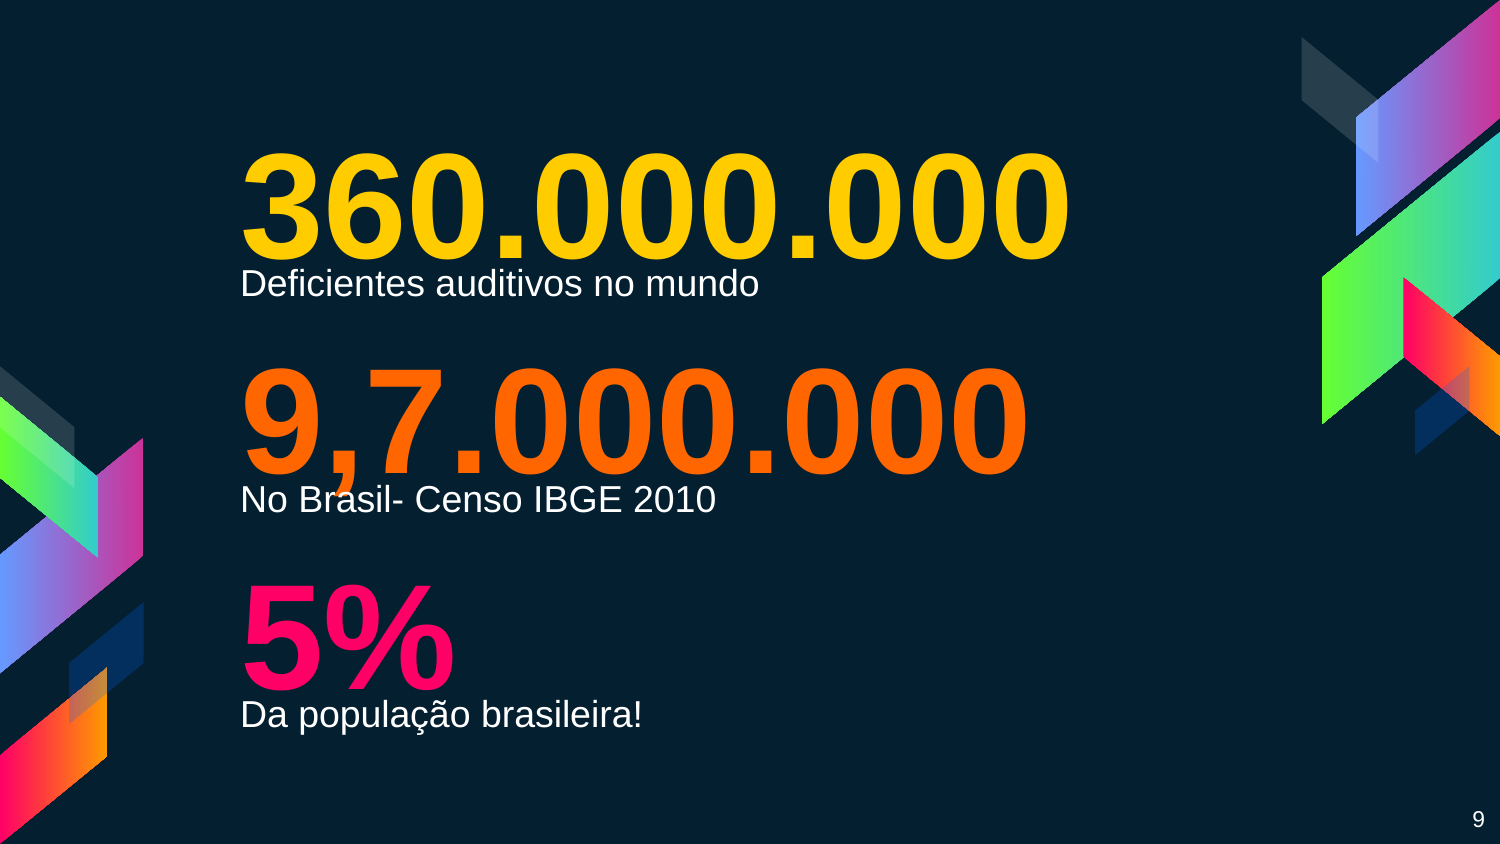

360.000.000
Deficientes auditivos no mundo
9,7.000.000
No Brasil- Censo IBGE 2010
5%
Da população brasileira!
9